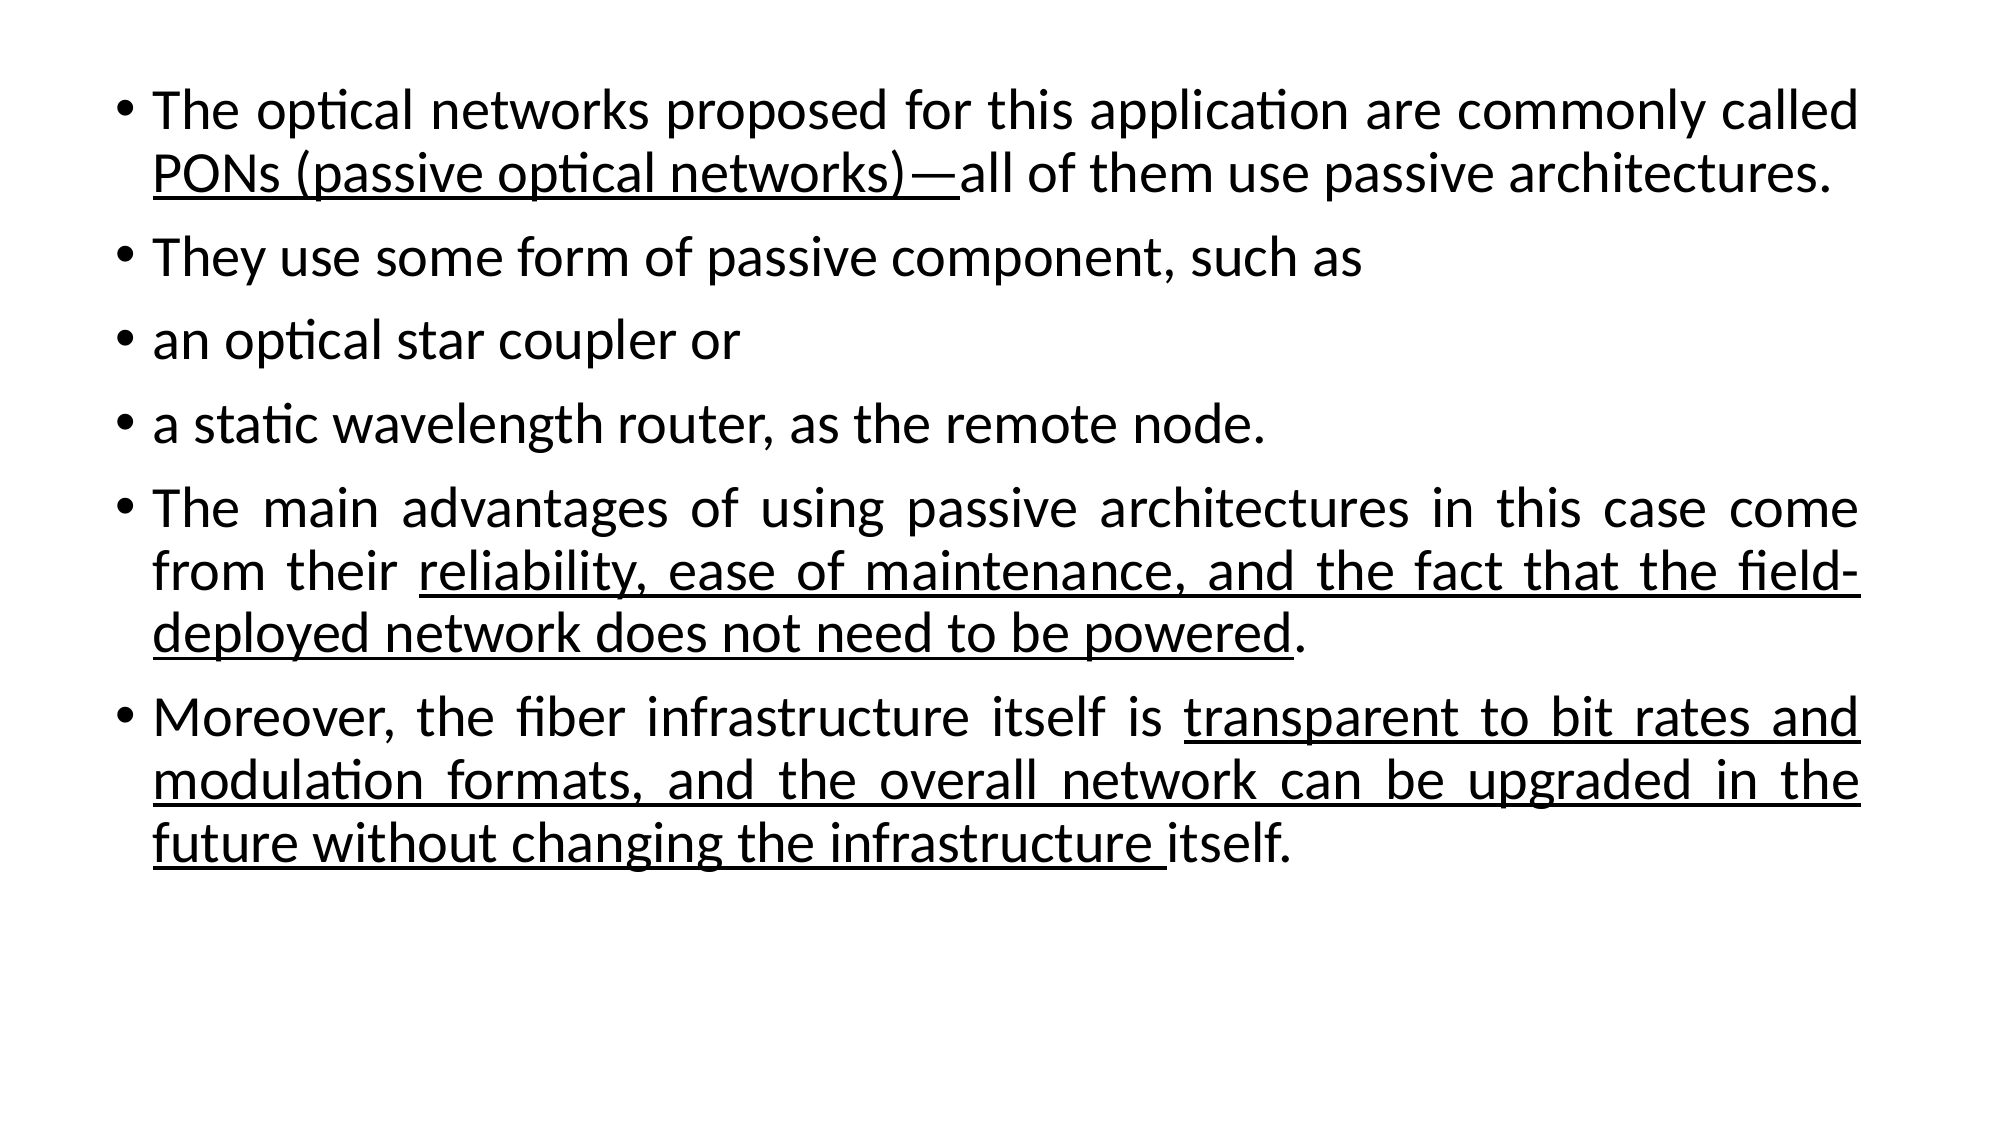

The optical networks proposed for this application are commonly called PONs (passive optical networks)—all of them use passive architectures.
They use some form of passive component, such as
an optical star coupler or
a static wavelength router, as the remote node.
The main advantages of using passive architectures in this case come from their reliability, ease of maintenance, and the fact that the field-deployed network does not need to be powered.
Moreover, the fiber infrastructure itself is transparent to bit rates and modulation formats, and the overall network can be upgraded in the future without changing the infrastructure itself.